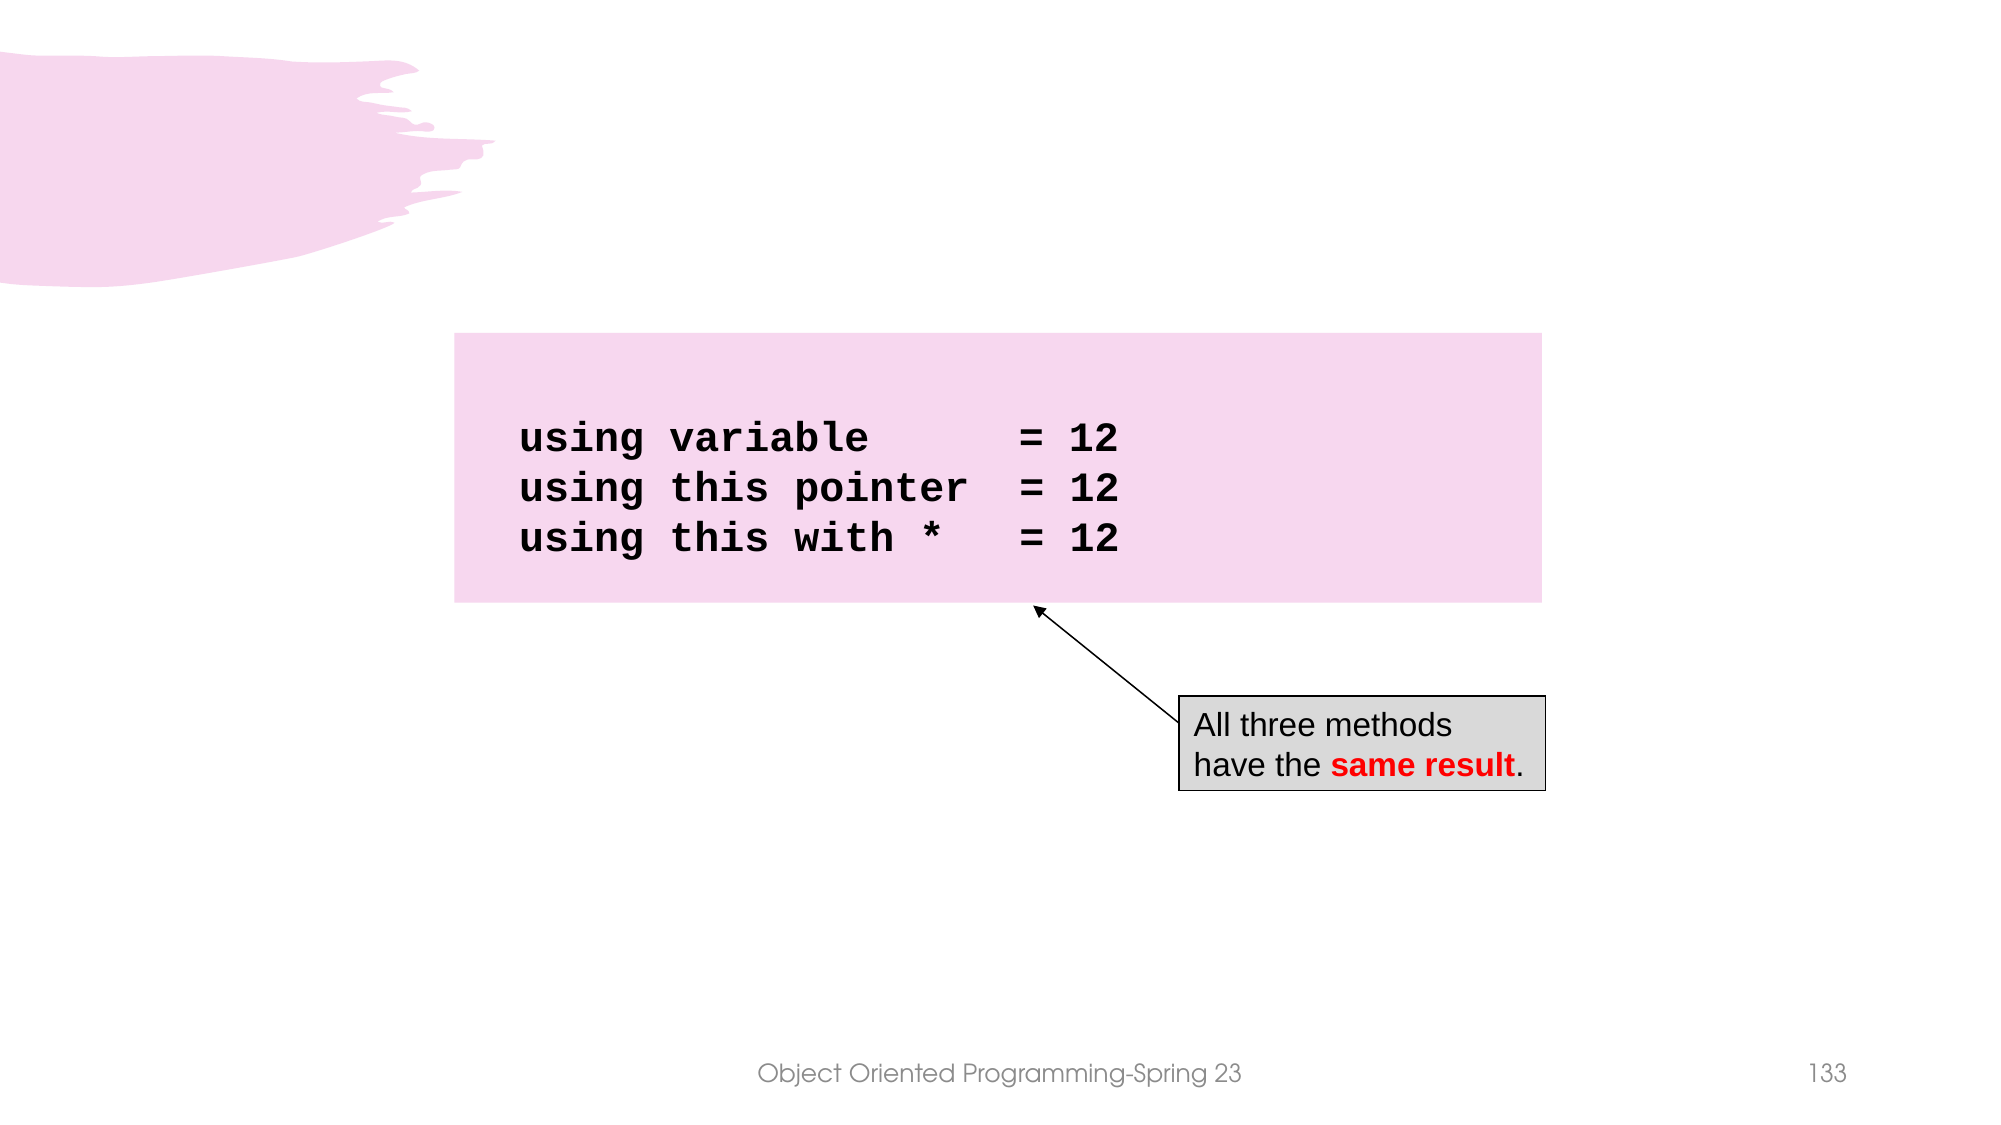

using variable 			= 12
  using this pointer  = 12
  using this with *   = 12

All three methods have the same result.
Object Oriented Programming-Spring 23
133